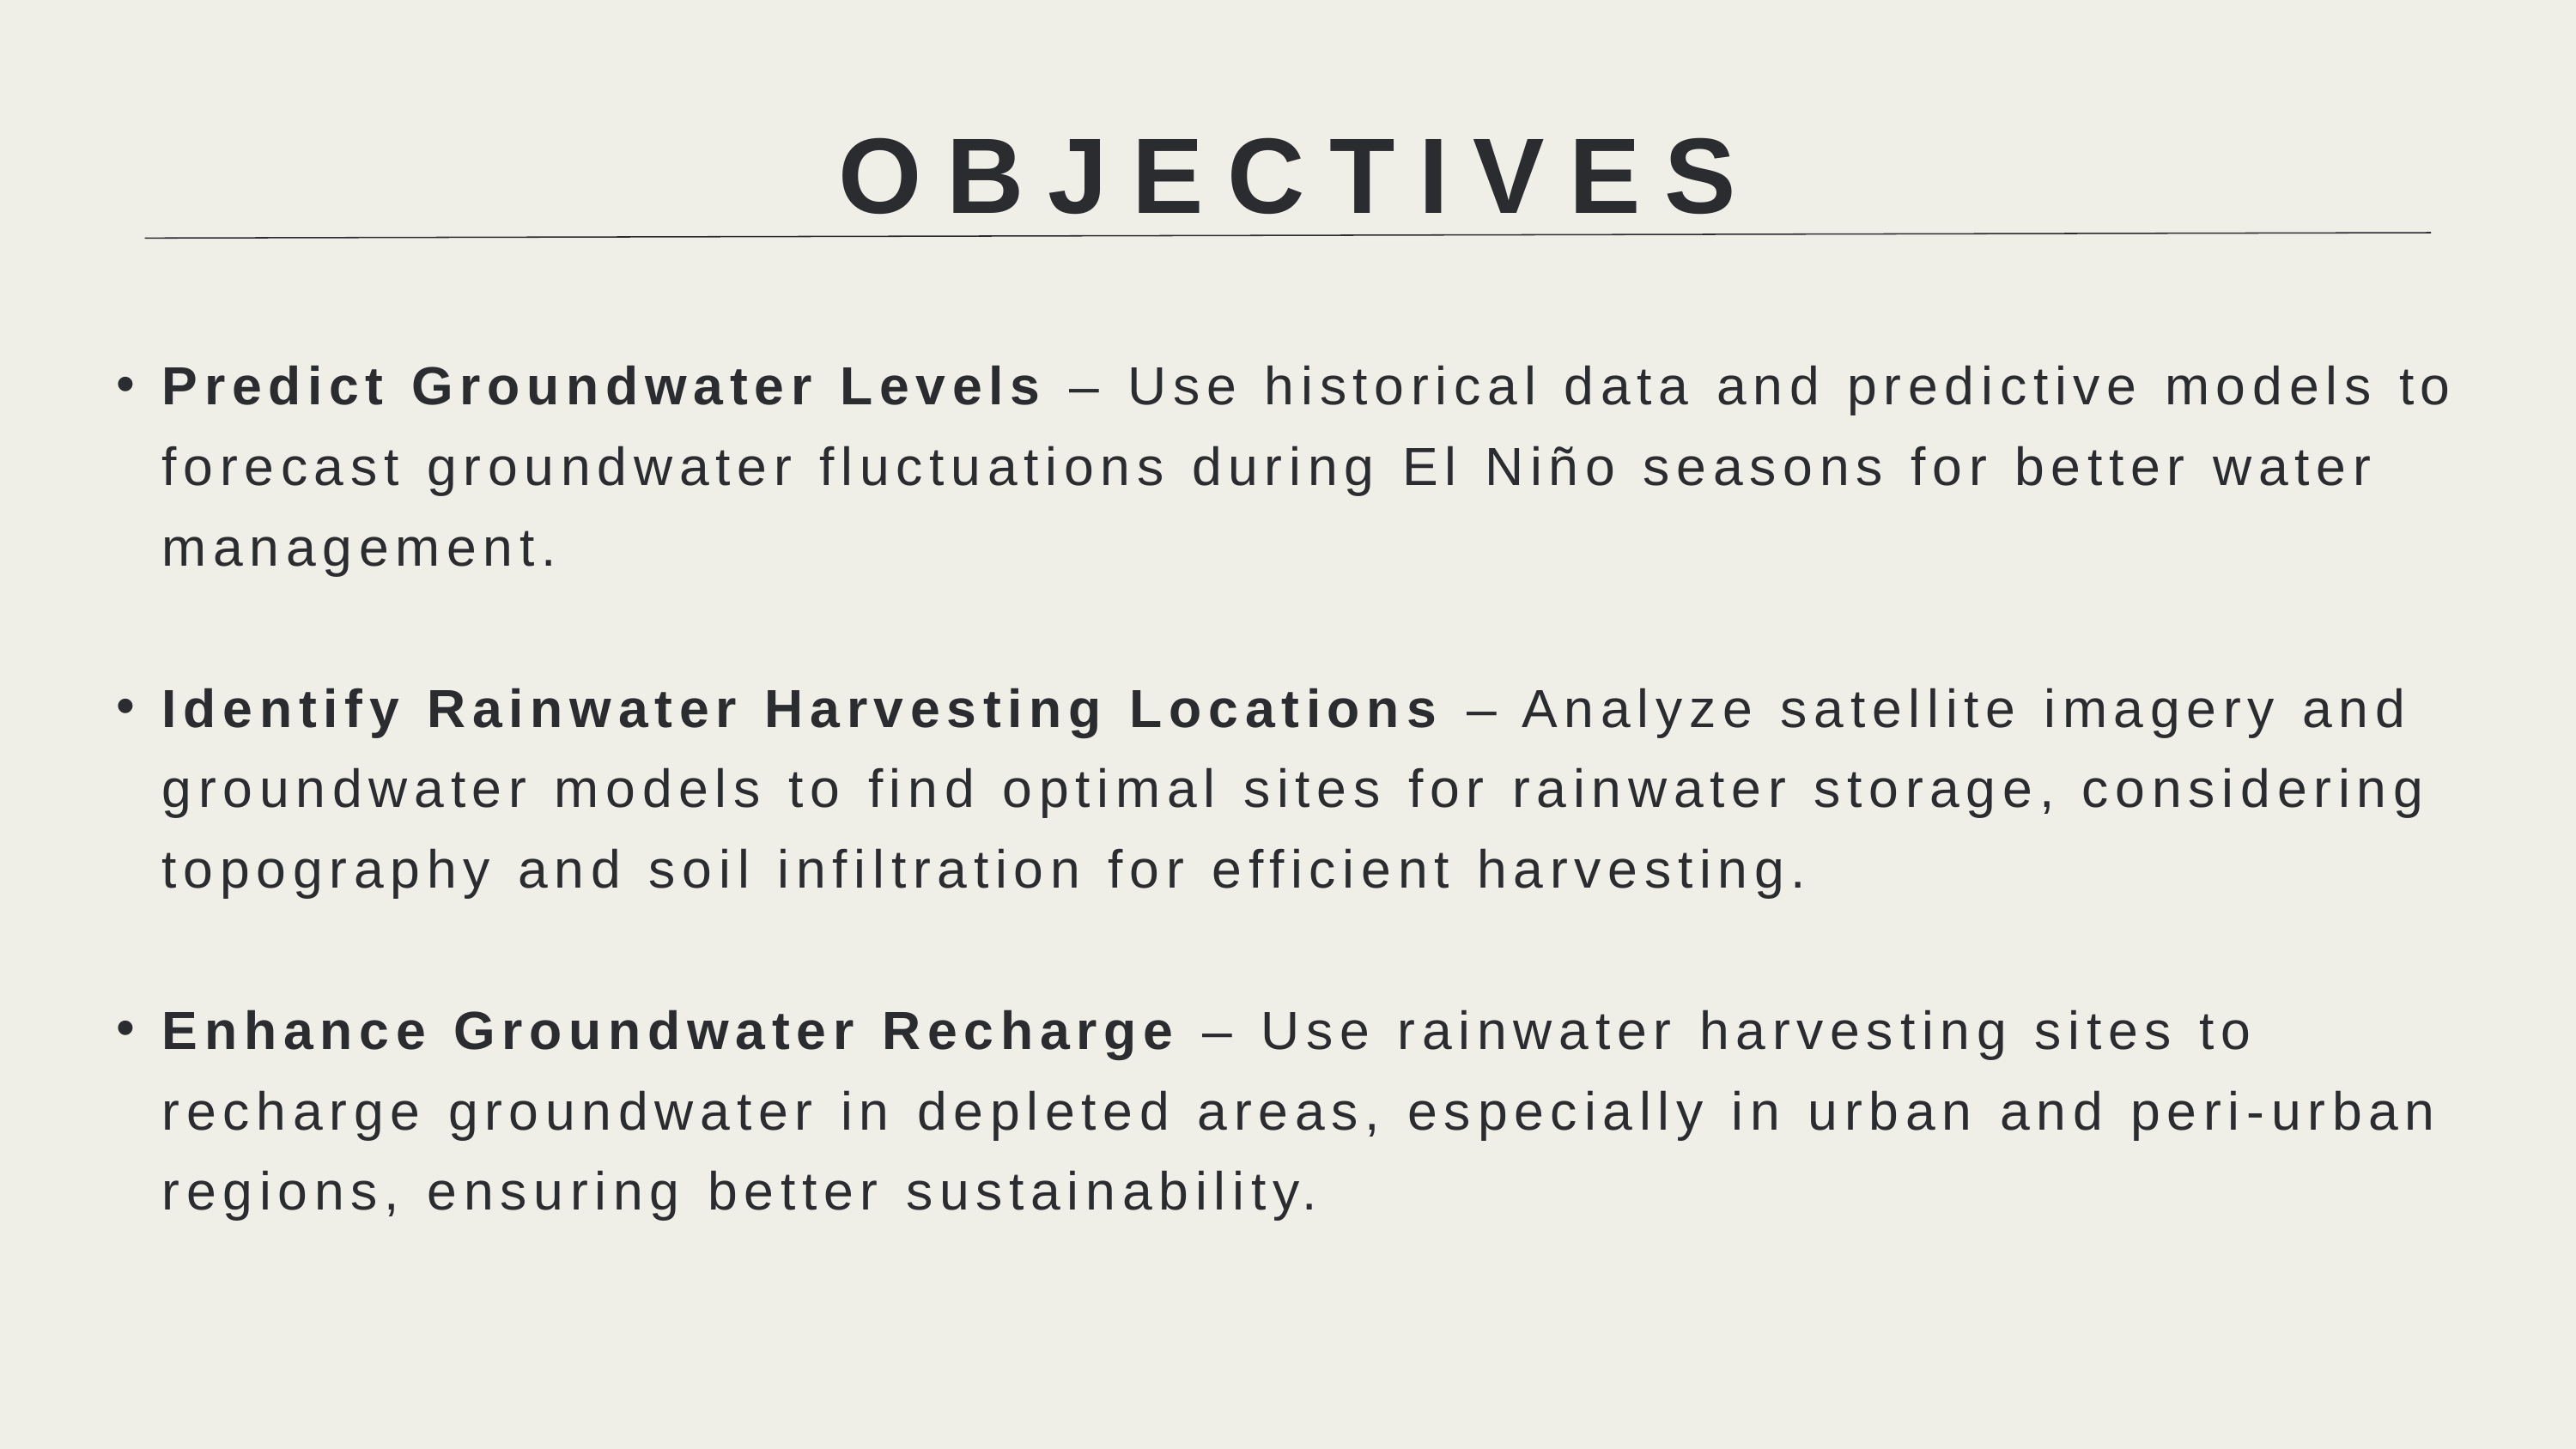

OBJECTIVES

Predict Groundwater Levels – Use historical data and predictive models to forecast groundwater fluctuations during El Niño seasons for better water management.

Identify Rainwater Harvesting Locations – Analyze satellite imagery and groundwater models to find optimal sites for rainwater storage, considering topography and soil infiltration for efficient harvesting.

Enhance Groundwater Recharge – Use rainwater harvesting sites to recharge groundwater in depleted areas, especially in urban and peri-urban regions, ensuring better sustainability.